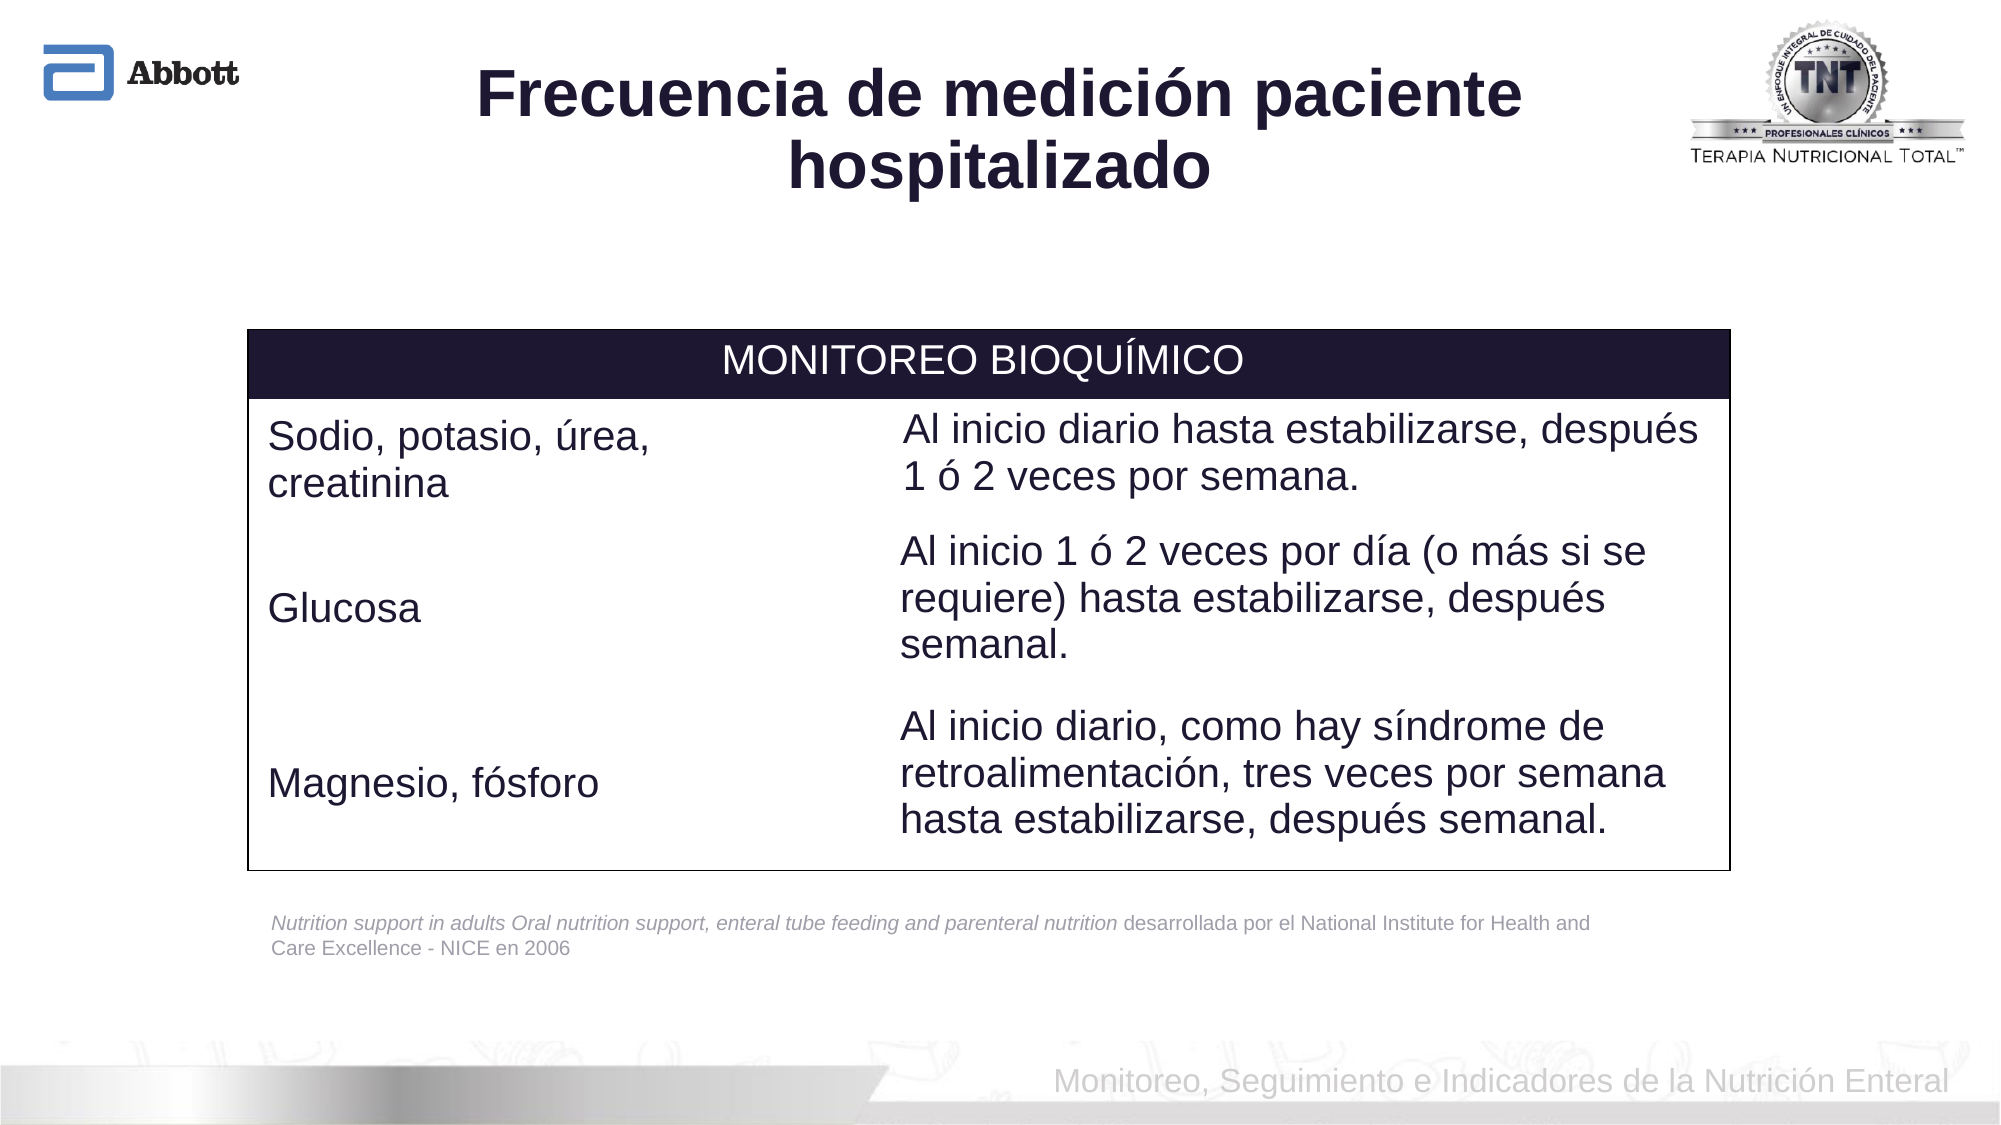

Frecuencia de medición paciente hospitalizado
| MONITOREO BIOQUÍMICO |  |
| --- | --- |
| Sodio, potasio, úrea, creatinina | Al inicio diario hasta estabilizarse, después 1 ó 2 veces por semana. |
| Glucosa | Al inicio 1 ó 2 veces por día (o más si se requiere) hasta estabilizarse, después semanal. |
| Magnesio, fósforo | Al inicio diario, como hay síndrome de retroalimentación, tres veces por semana hasta estabilizarse, después semanal. |
Nutrition support in adults Oral nutrition support, enteral tube feeding and parenteral nutrition desarrollada por el National Institute for Health and Care Excellence - NICE en 2006